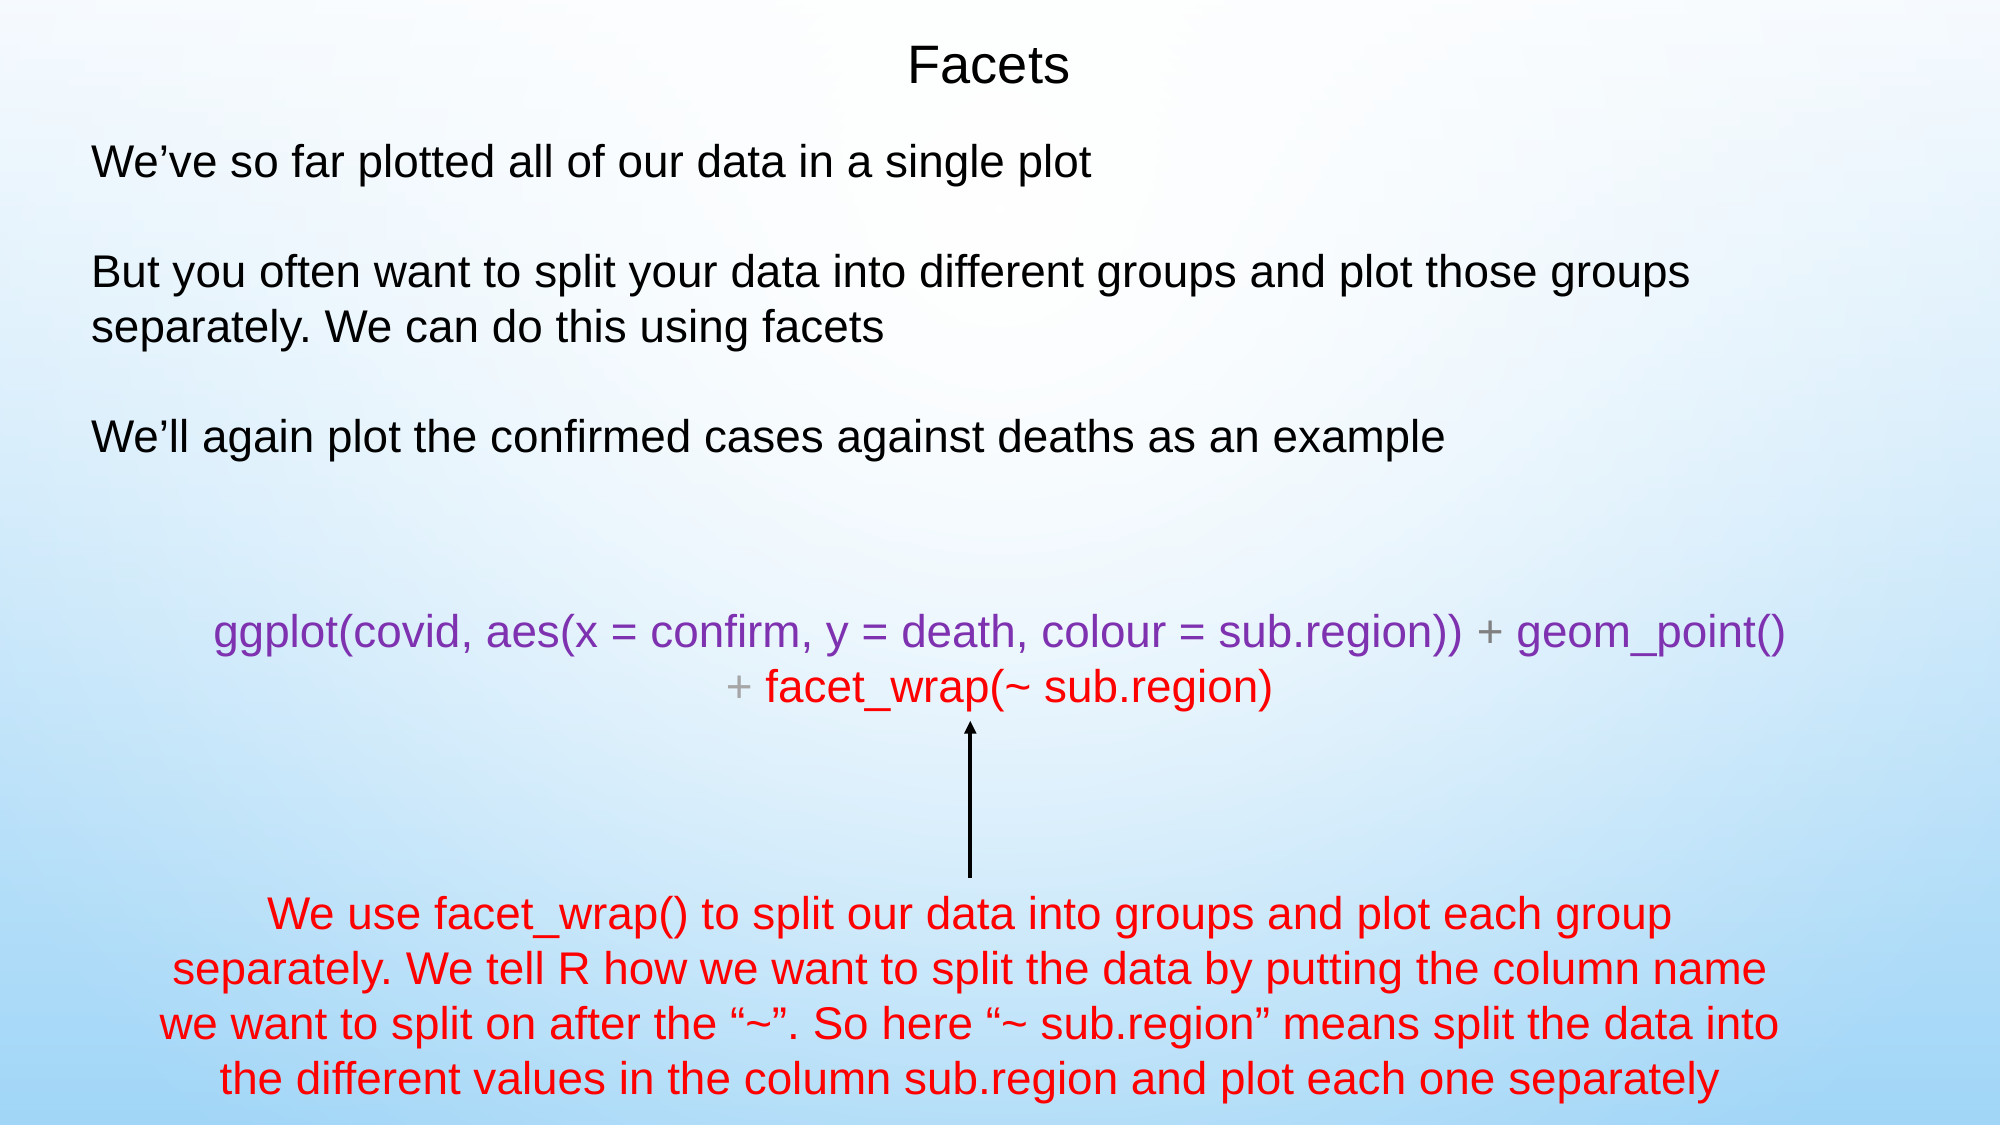

Facets
We’ve so far plotted all of our data in a single plot

But you often want to split your data into different groups and plot those groups separately. We can do this using facets

We’ll again plot the confirmed cases against deaths as an example
ggplot(covid, aes(x = confirm, y = death, colour = sub.region)) + geom_point()
+ facet_wrap(~ sub.region)
We use facet_wrap() to split our data into groups and plot each group separately. We tell R how we want to split the data by putting the column name we want to split on after the “~”. So here “~ sub.region” means split the data into the different values in the column sub.region and plot each one separately